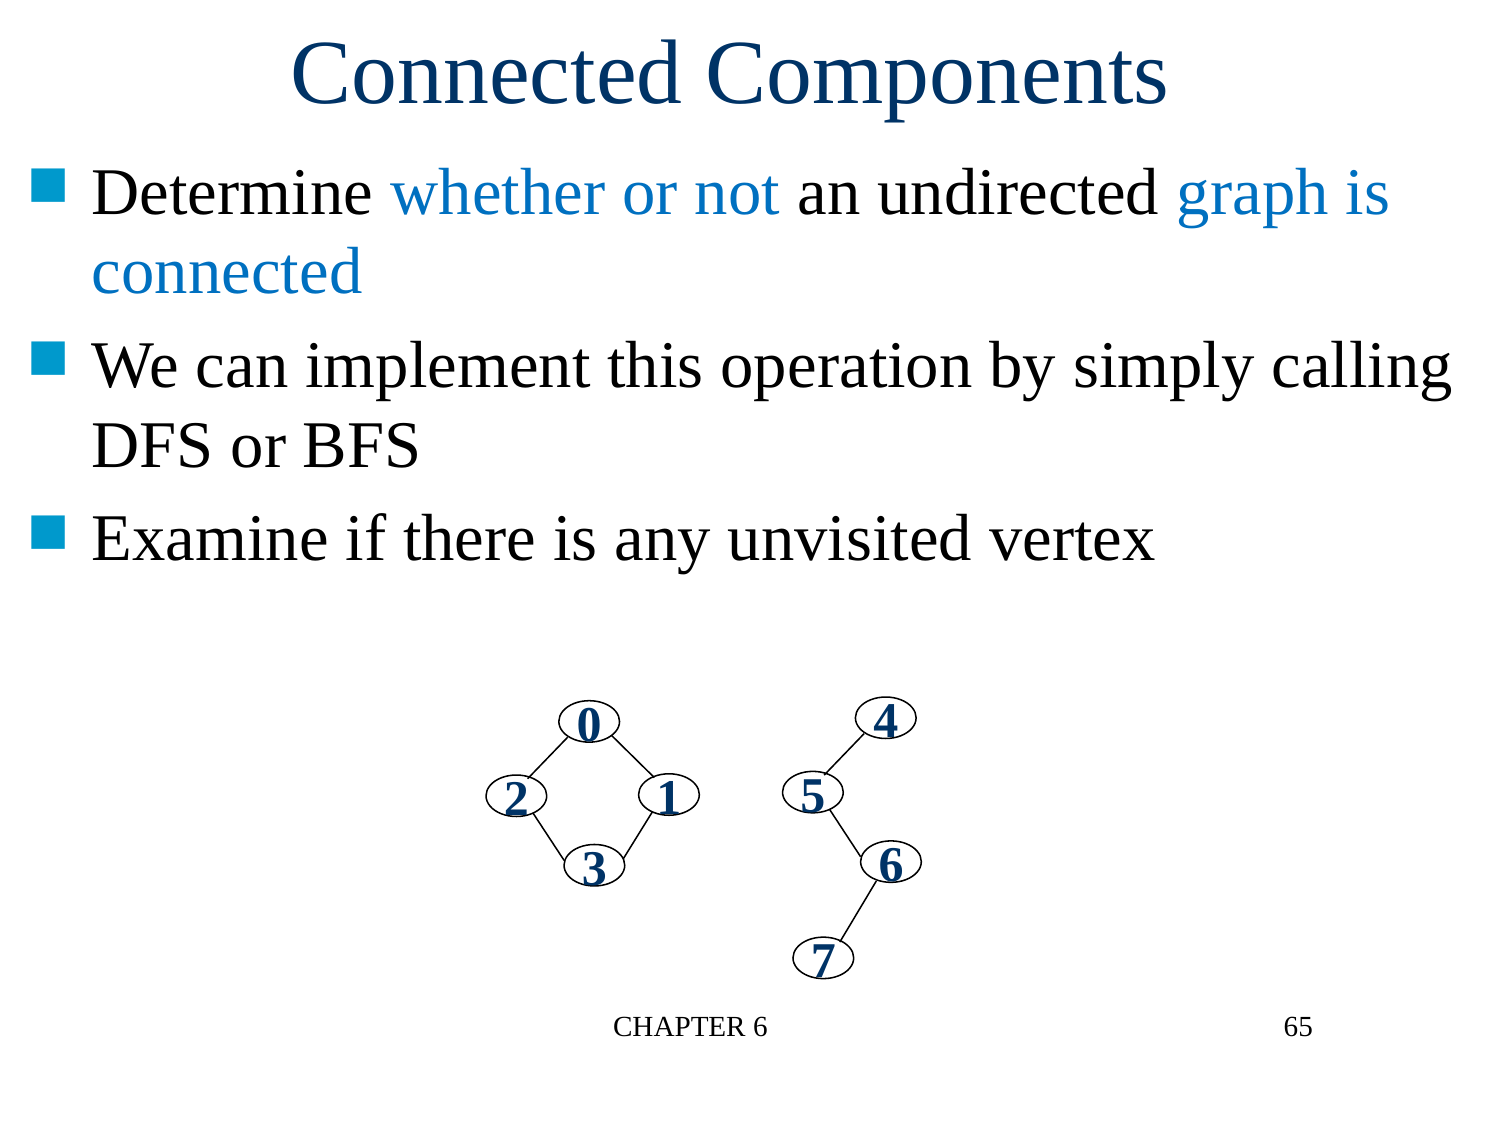

Connected Components
Determine whether or not an undirected graph is connected
We can implement this operation by simply calling DFS or BFS
Examine if there is any unvisited vertex

4

5

6
0

2

3

1

7

CHAPTER 6
65